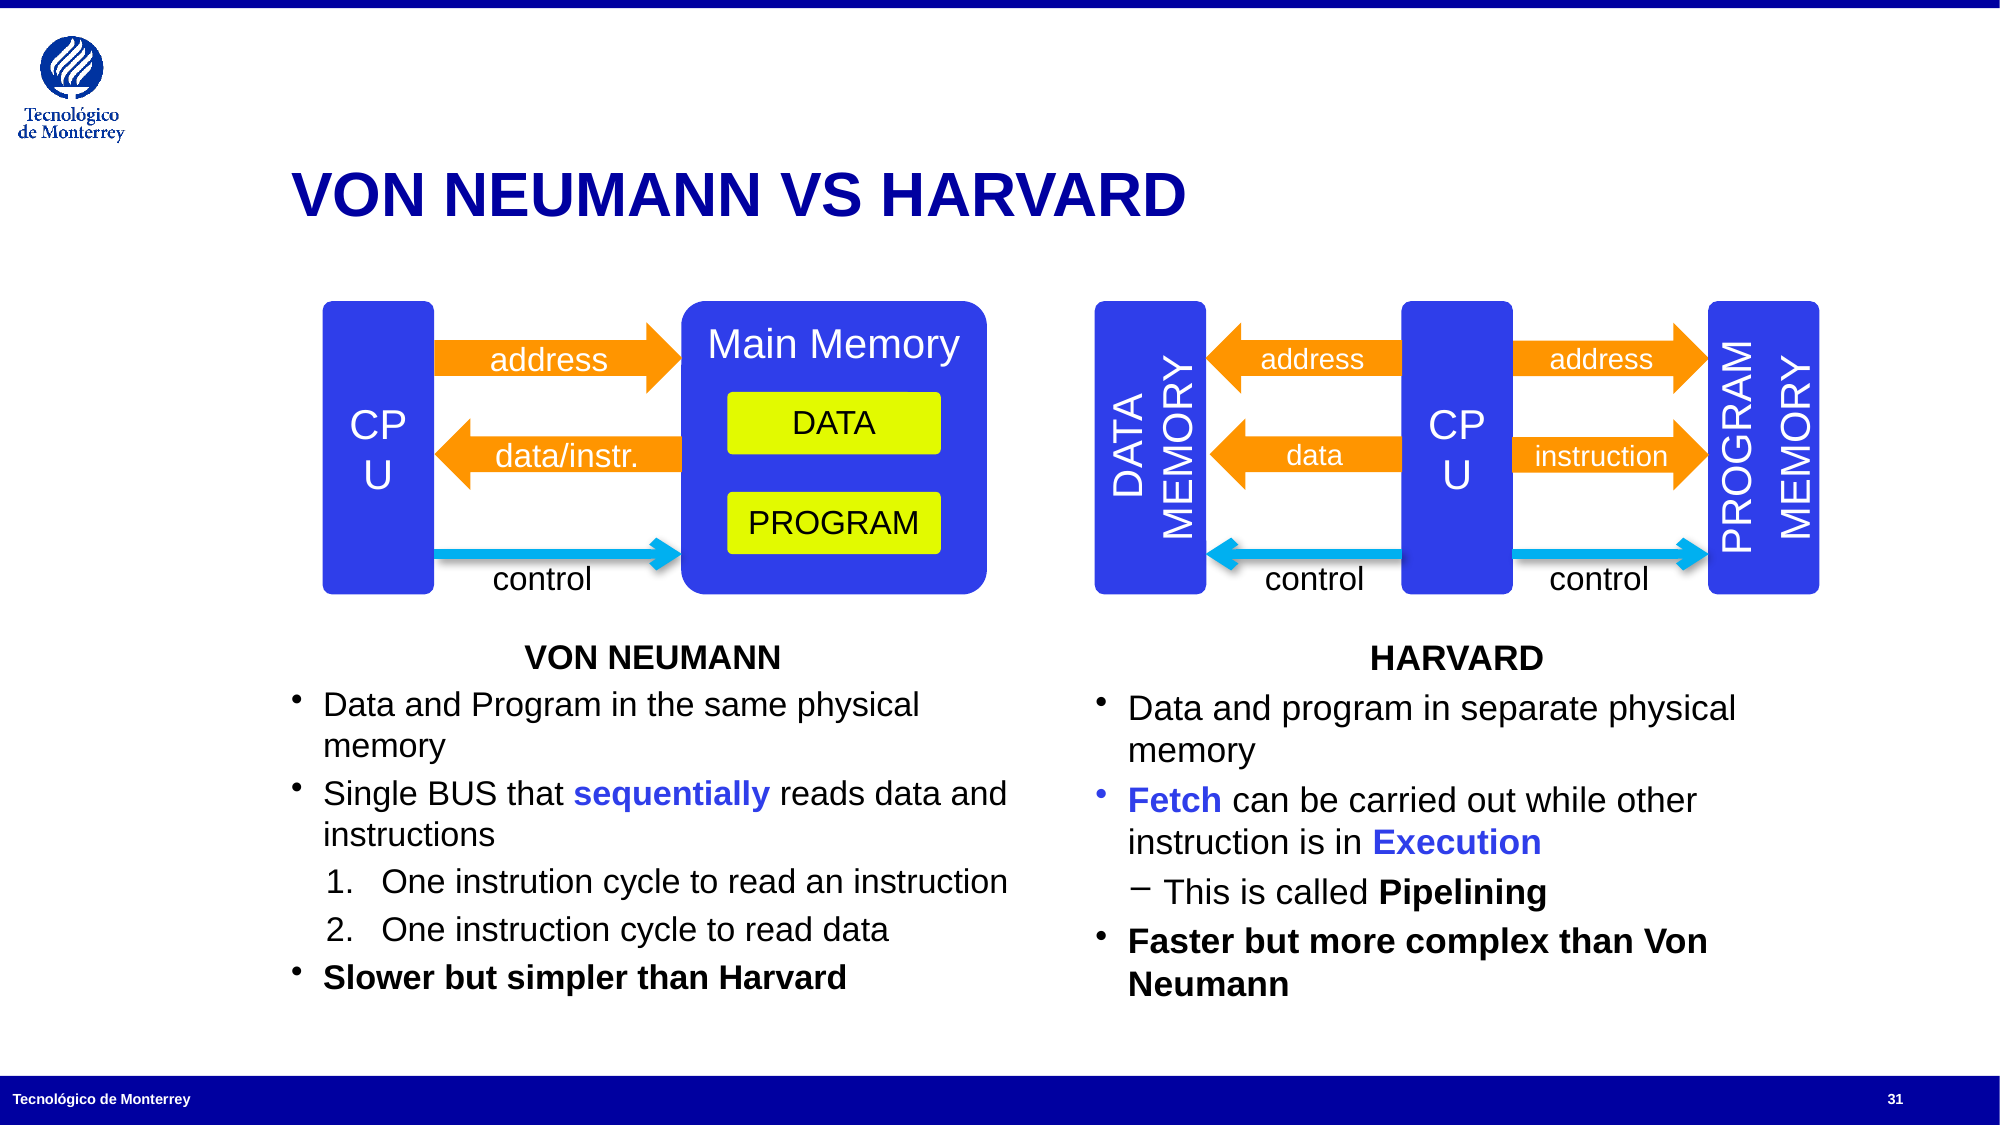

# VON NEUMANN VS HARVARD
CPU
Main Memory
DATA MEMORY
CPU
PROGRAM
MEMORY
address
address
address
DATA
data/instr.
data
instruction
PROGRAM
control
control
control
HARVARD
Data and program in separate physical memory
Fetch can be carried out while other instruction is in Execution
This is called Pipelining
Faster but more complex than Von Neumann
VON NEUMANN
Data and Program in the same physical memory
Single BUS that sequentially reads data and instructions
One instrution cycle to read an instruction
One instruction cycle to read data
Slower but simpler than Harvard

31